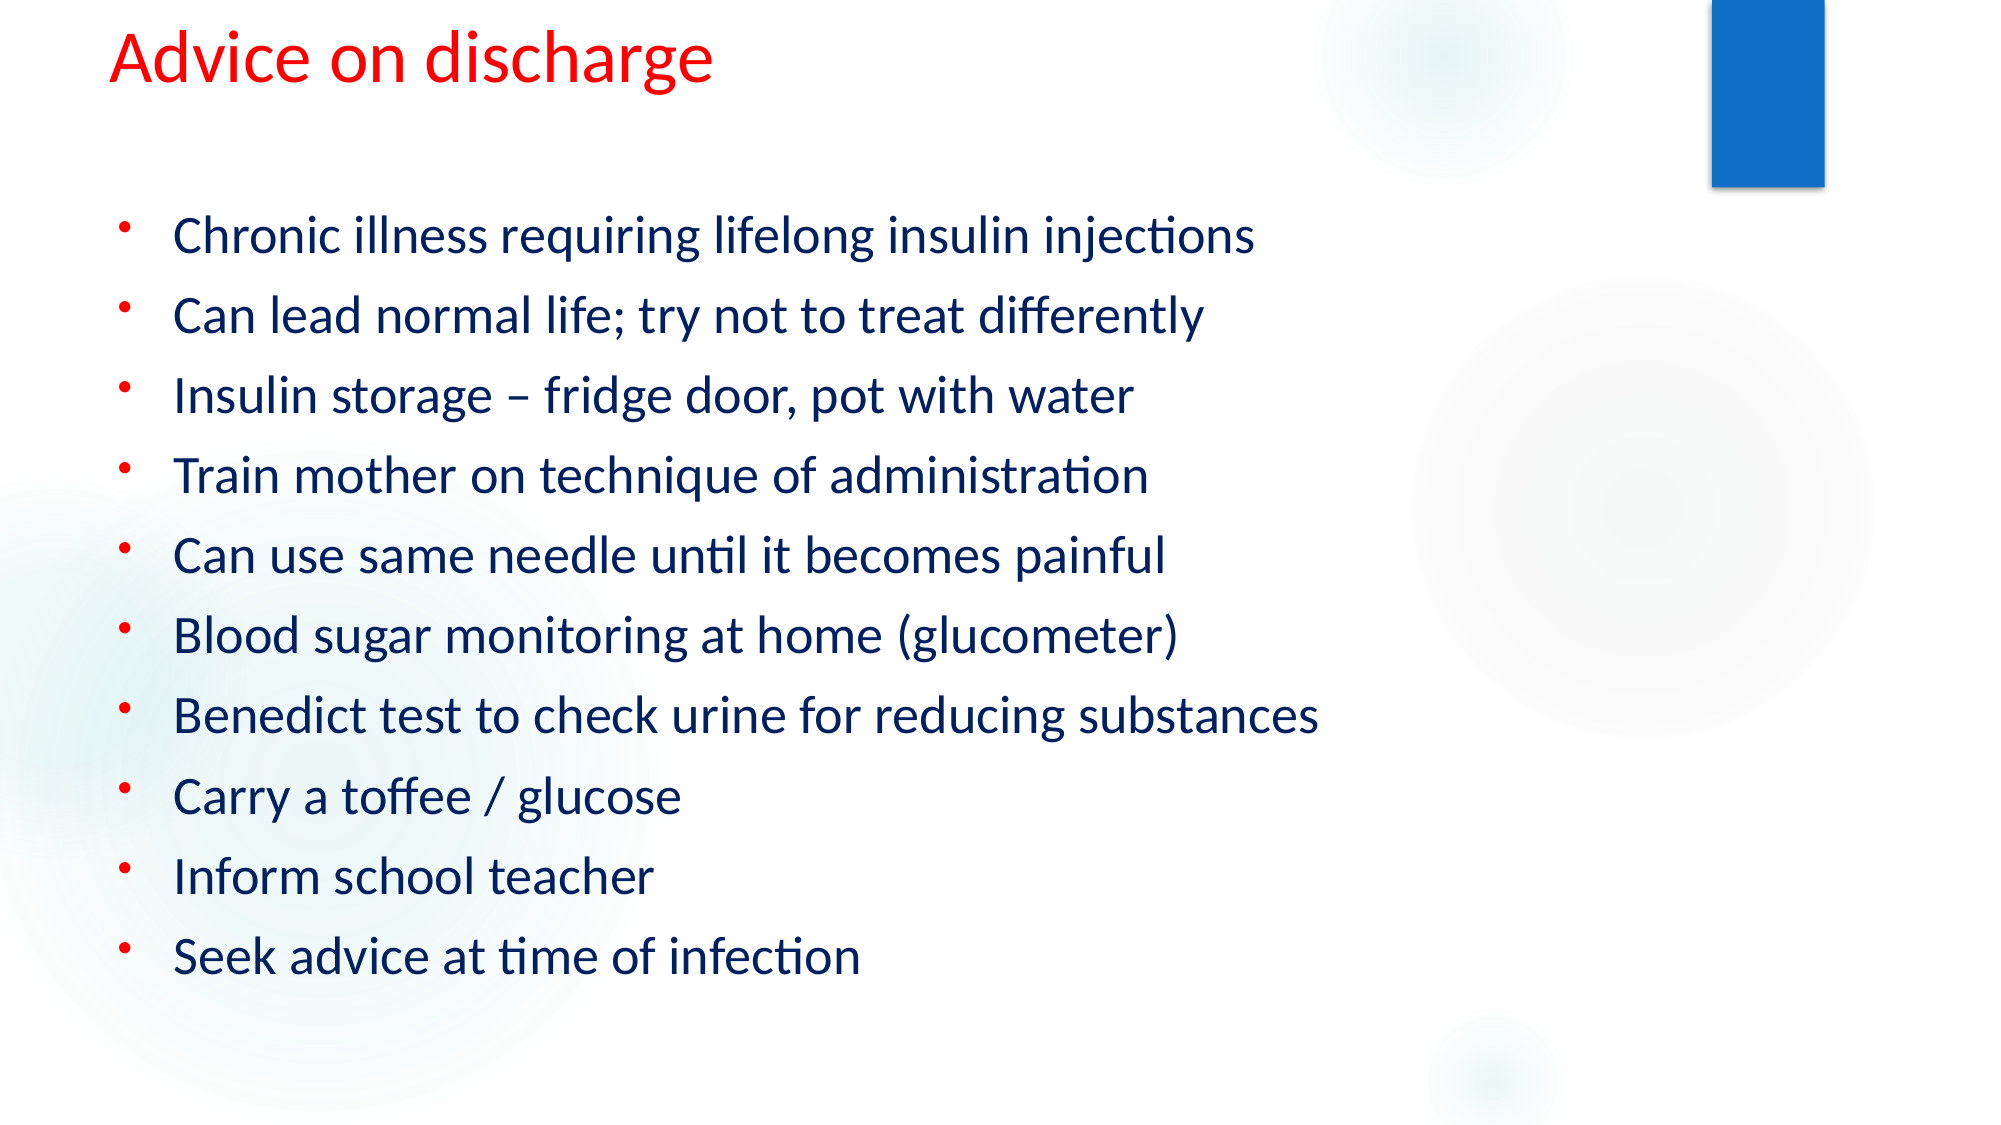

# Advice on discharge
Chronic illness requiring lifelong insulin injections
Can lead normal life; try not to treat differently
Insulin storage – fridge door, pot with water
Train mother on technique of administration
Can use same needle until it becomes painful
Blood sugar monitoring at home (glucometer)
Benedict test to check urine for reducing substances
Carry a toffee / glucose
Inform school teacher
Seek advice at time of infection